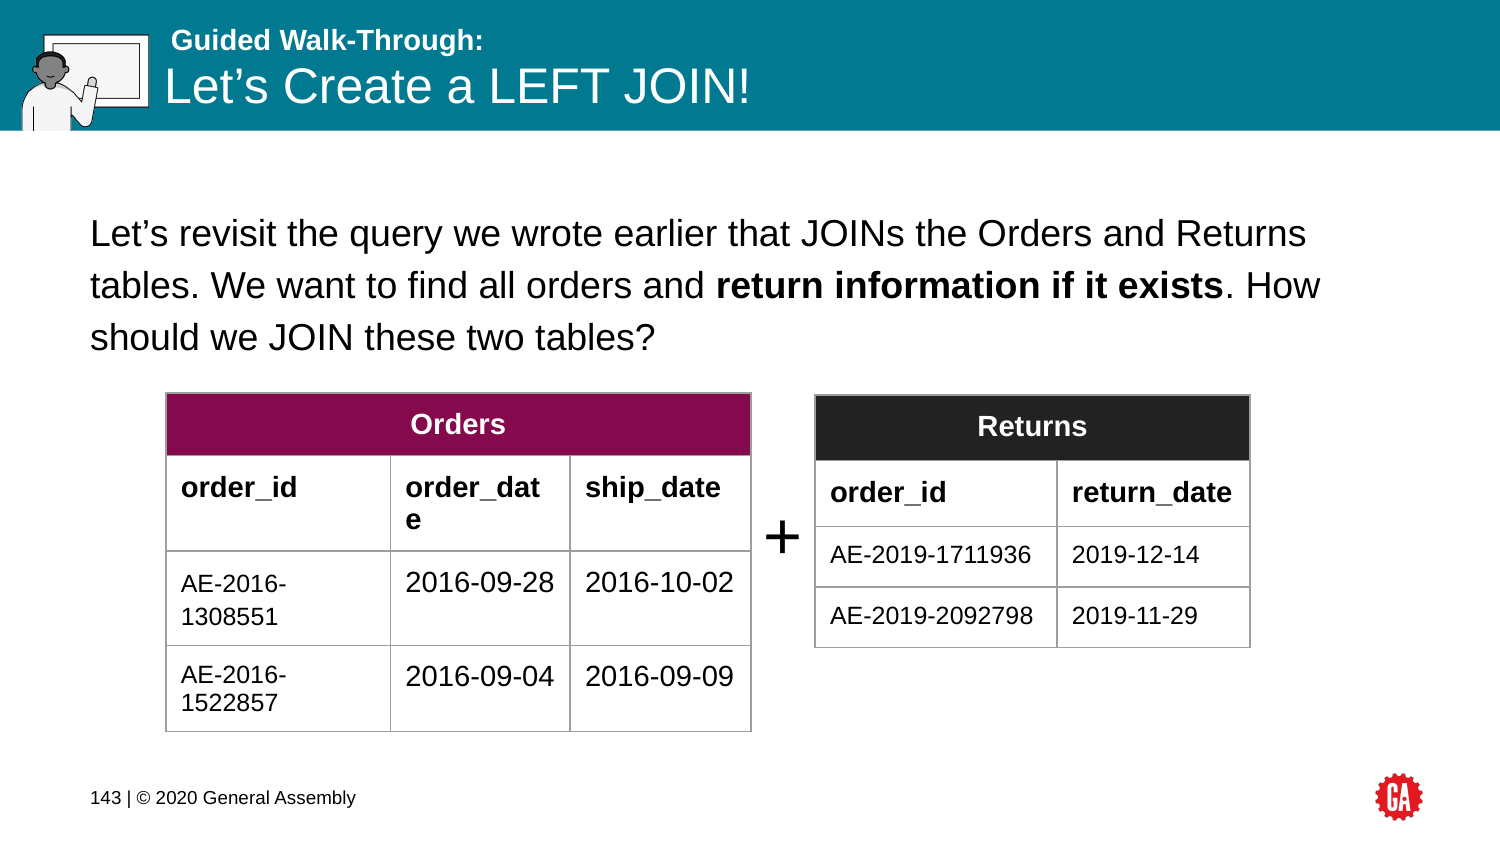

# Let’s Create a LEFT JOIN!
Let’s revisit the query we wrote earlier that JOINs the Orders and Returns tables. We want to find all orders and return information if it exists. How should we JOIN these two tables?

| Orders |  |  |
| --- | --- | --- |
| order\_id | order\_date | ship\_date |
| AE-2016-1308551 | 2016-09-28 | 2016-10-02 |
| AE-2016-1522857 | 2016-09-04 | 2016-09-09 |
| Returns |  |
| --- | --- |
| order\_id | return\_date |
| AE-2019-1711936 | 2019-12-14 |
| AE-2019-2092798 | 2019-11-29 |
+
143 | © 2020 General Assembly

143